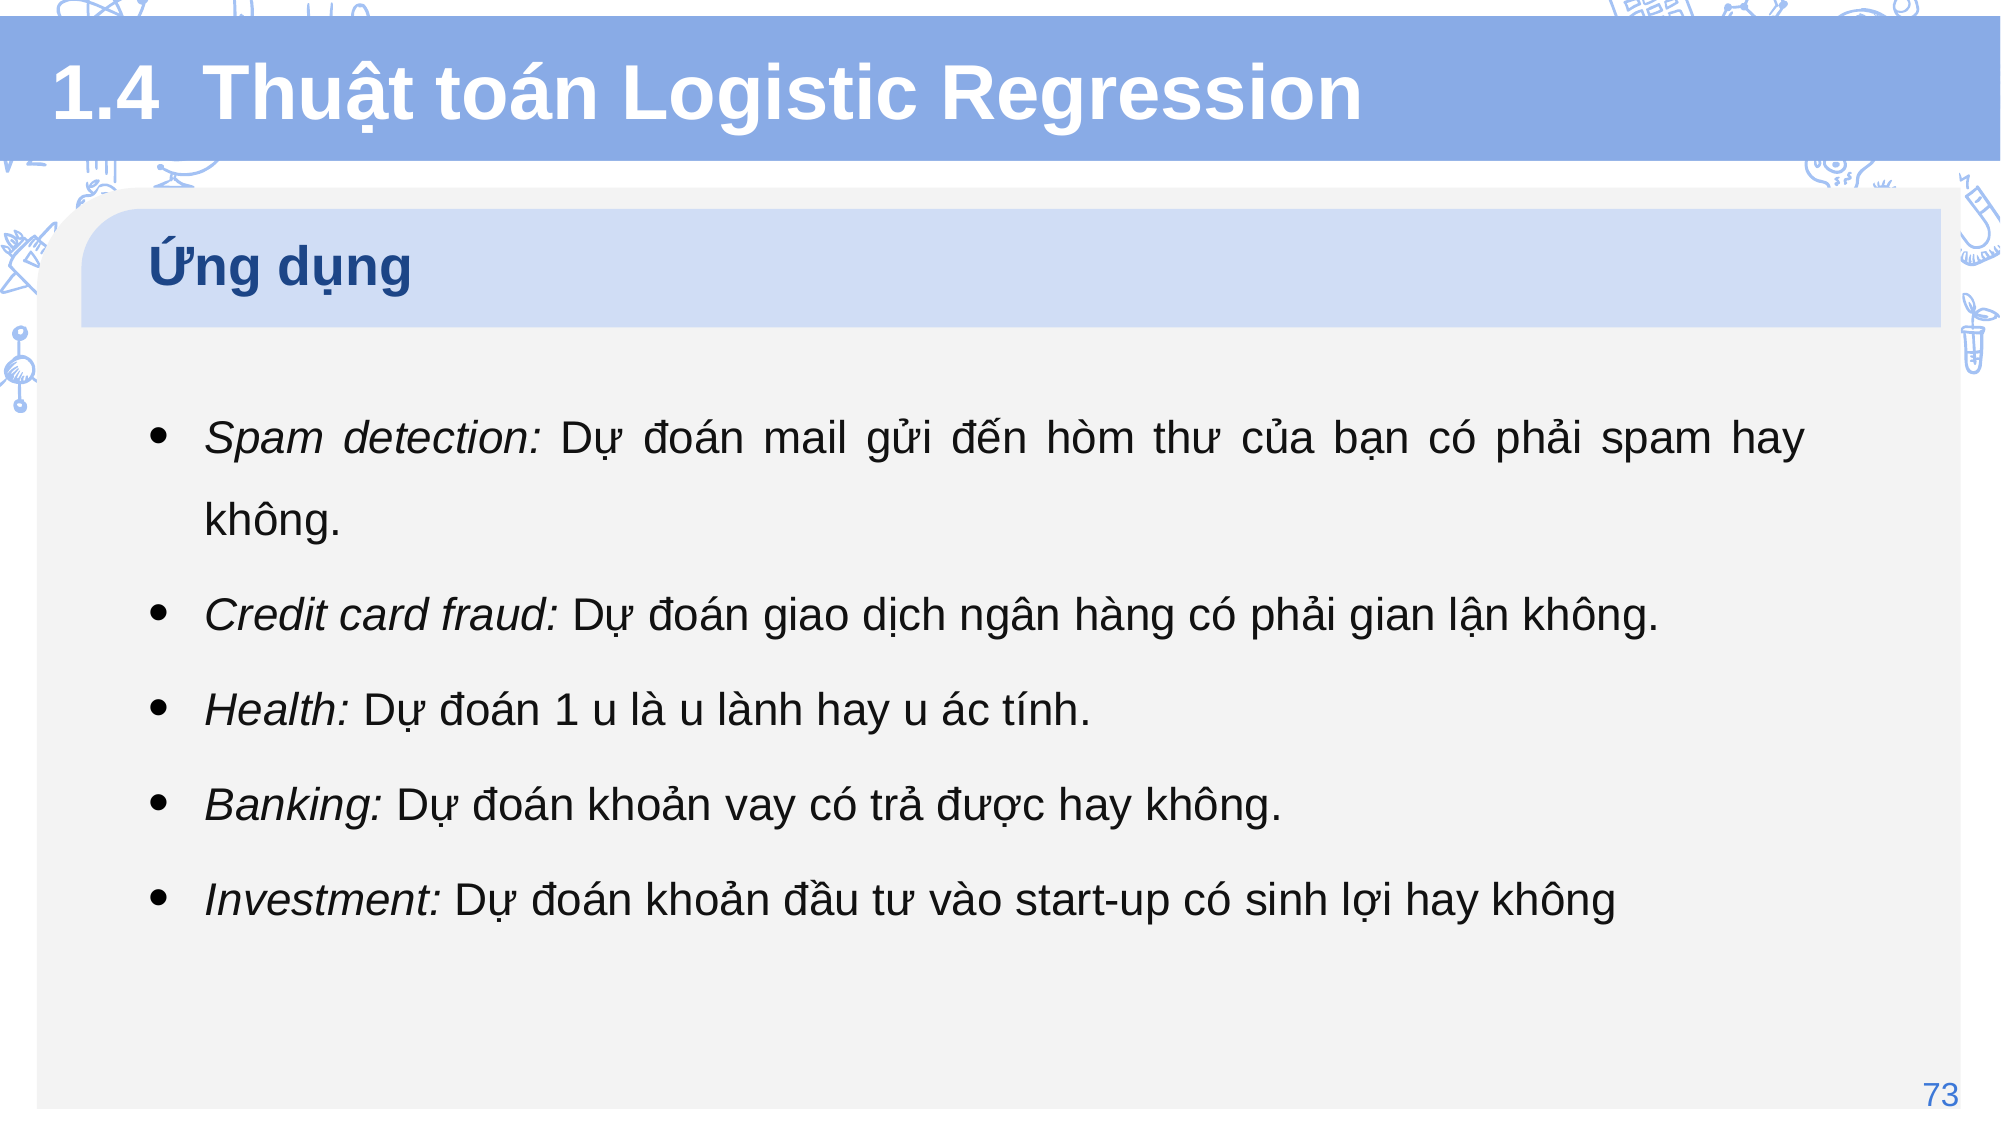

# 1.4  Thuật toán Logistic Regression
Ứng dụng
Spam detection: Dự đoán mail gửi đến hòm thư của bạn có phải spam hay không.
Credit card fraud: Dự đoán giao dịch ngân hàng có phải gian lận không.
Health: Dự đoán 1 u là u lành hay u ác tính.
Banking: Dự đoán khoản vay có trả được hay không.
Investment: Dự đoán khoản đầu tư vào start-up có sinh lợi hay không
73